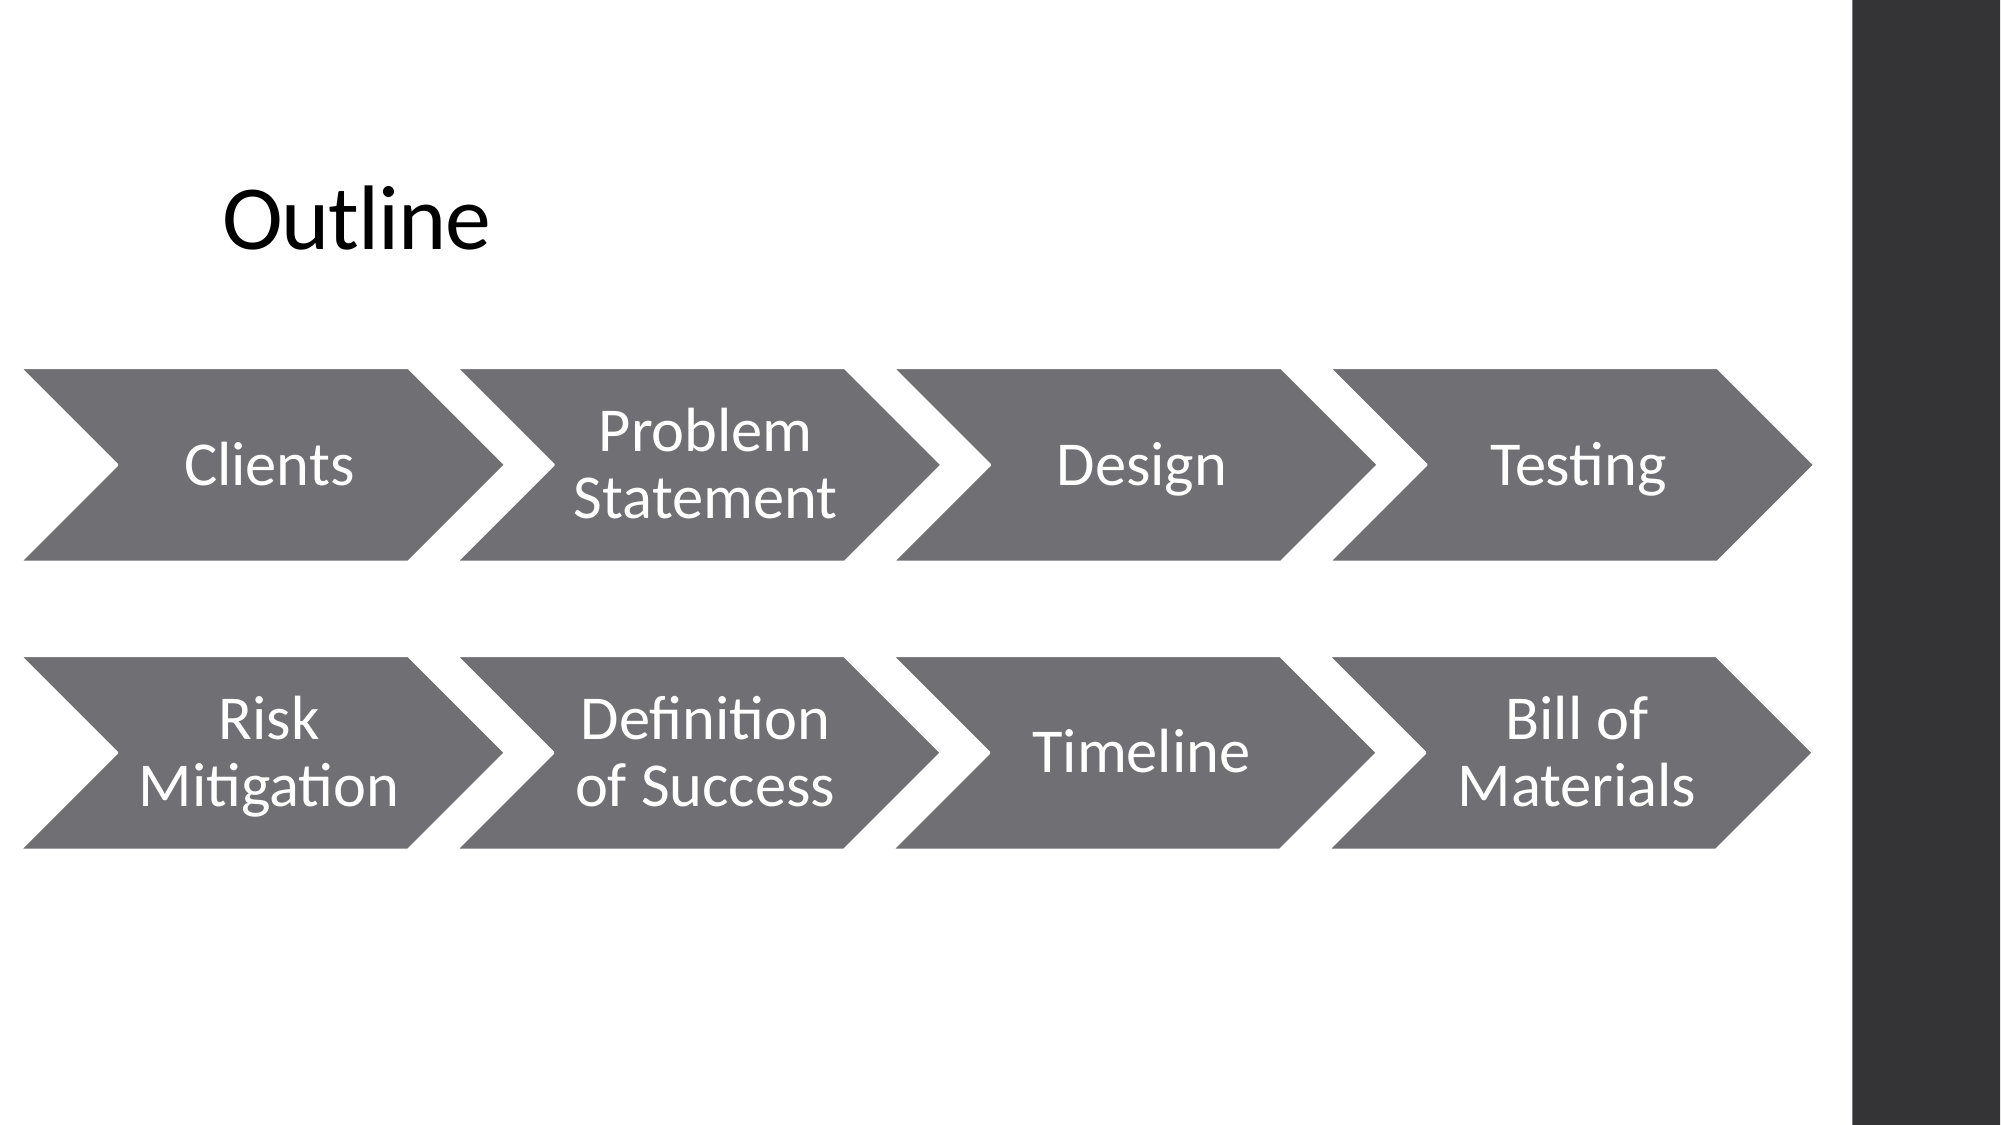

Clients
Problem Statement
Design
Testing
Risk Mitigation
Definition of Success
Timeline
Bill of Materials
# Outline